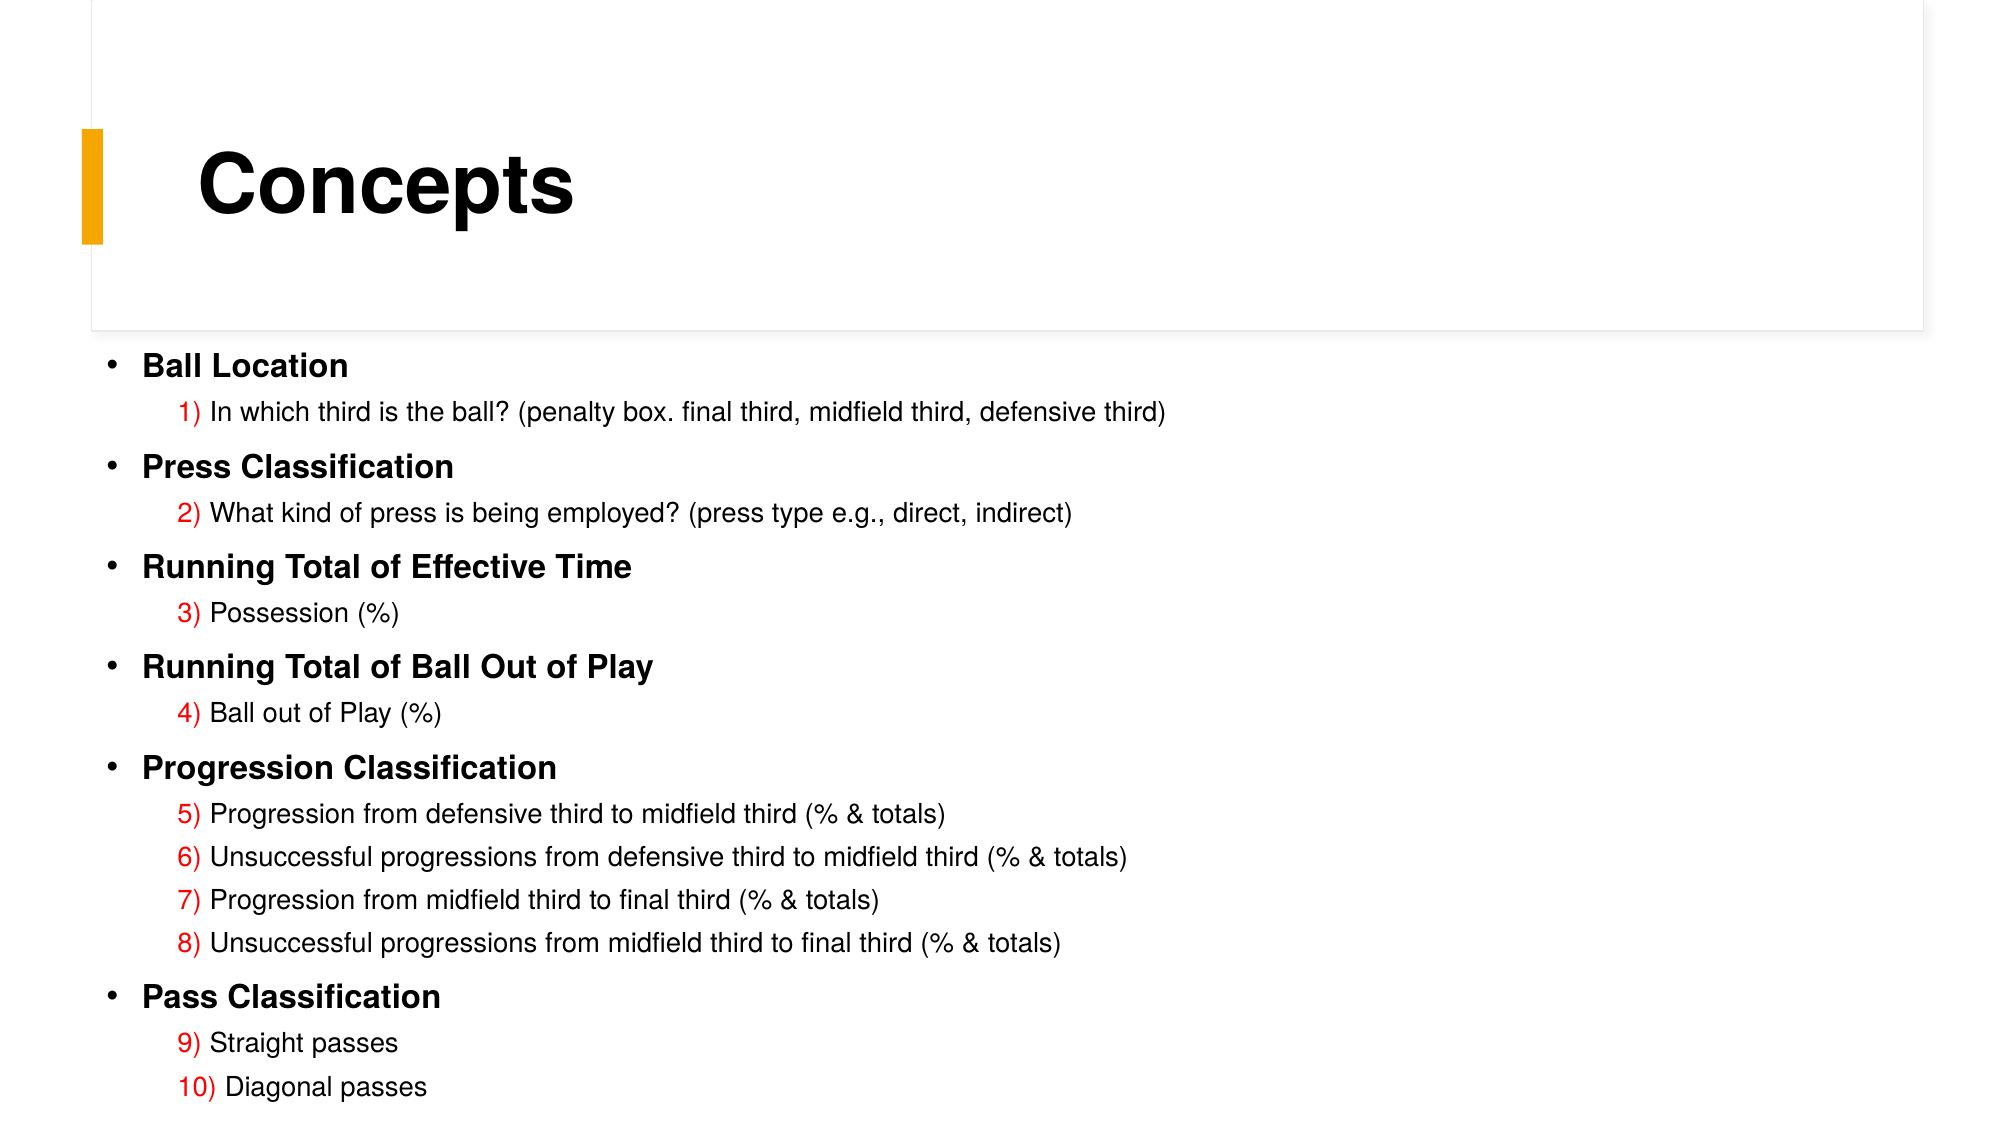

# Concepts
Ball Location
1) In which third is the ball? (penalty box. final third, midfield third, defensive third)
Press Classification
2) What kind of press is being employed? (press type e.g., direct, indirect)
Running Total of Effective Time
3) Possession (%)
Running Total of Ball Out of Play
4) Ball out of Play (%)
Progression Classification
5) Progression from defensive third to midfield third (% & totals)
6) Unsuccessful progressions from defensive third to midfield third (% & totals)
7) Progression from midfield third to final third (% & totals)
8) Unsuccessful progressions from midfield third to final third (% & totals)
Pass Classification
9) Straight passes
10) Diagonal passes